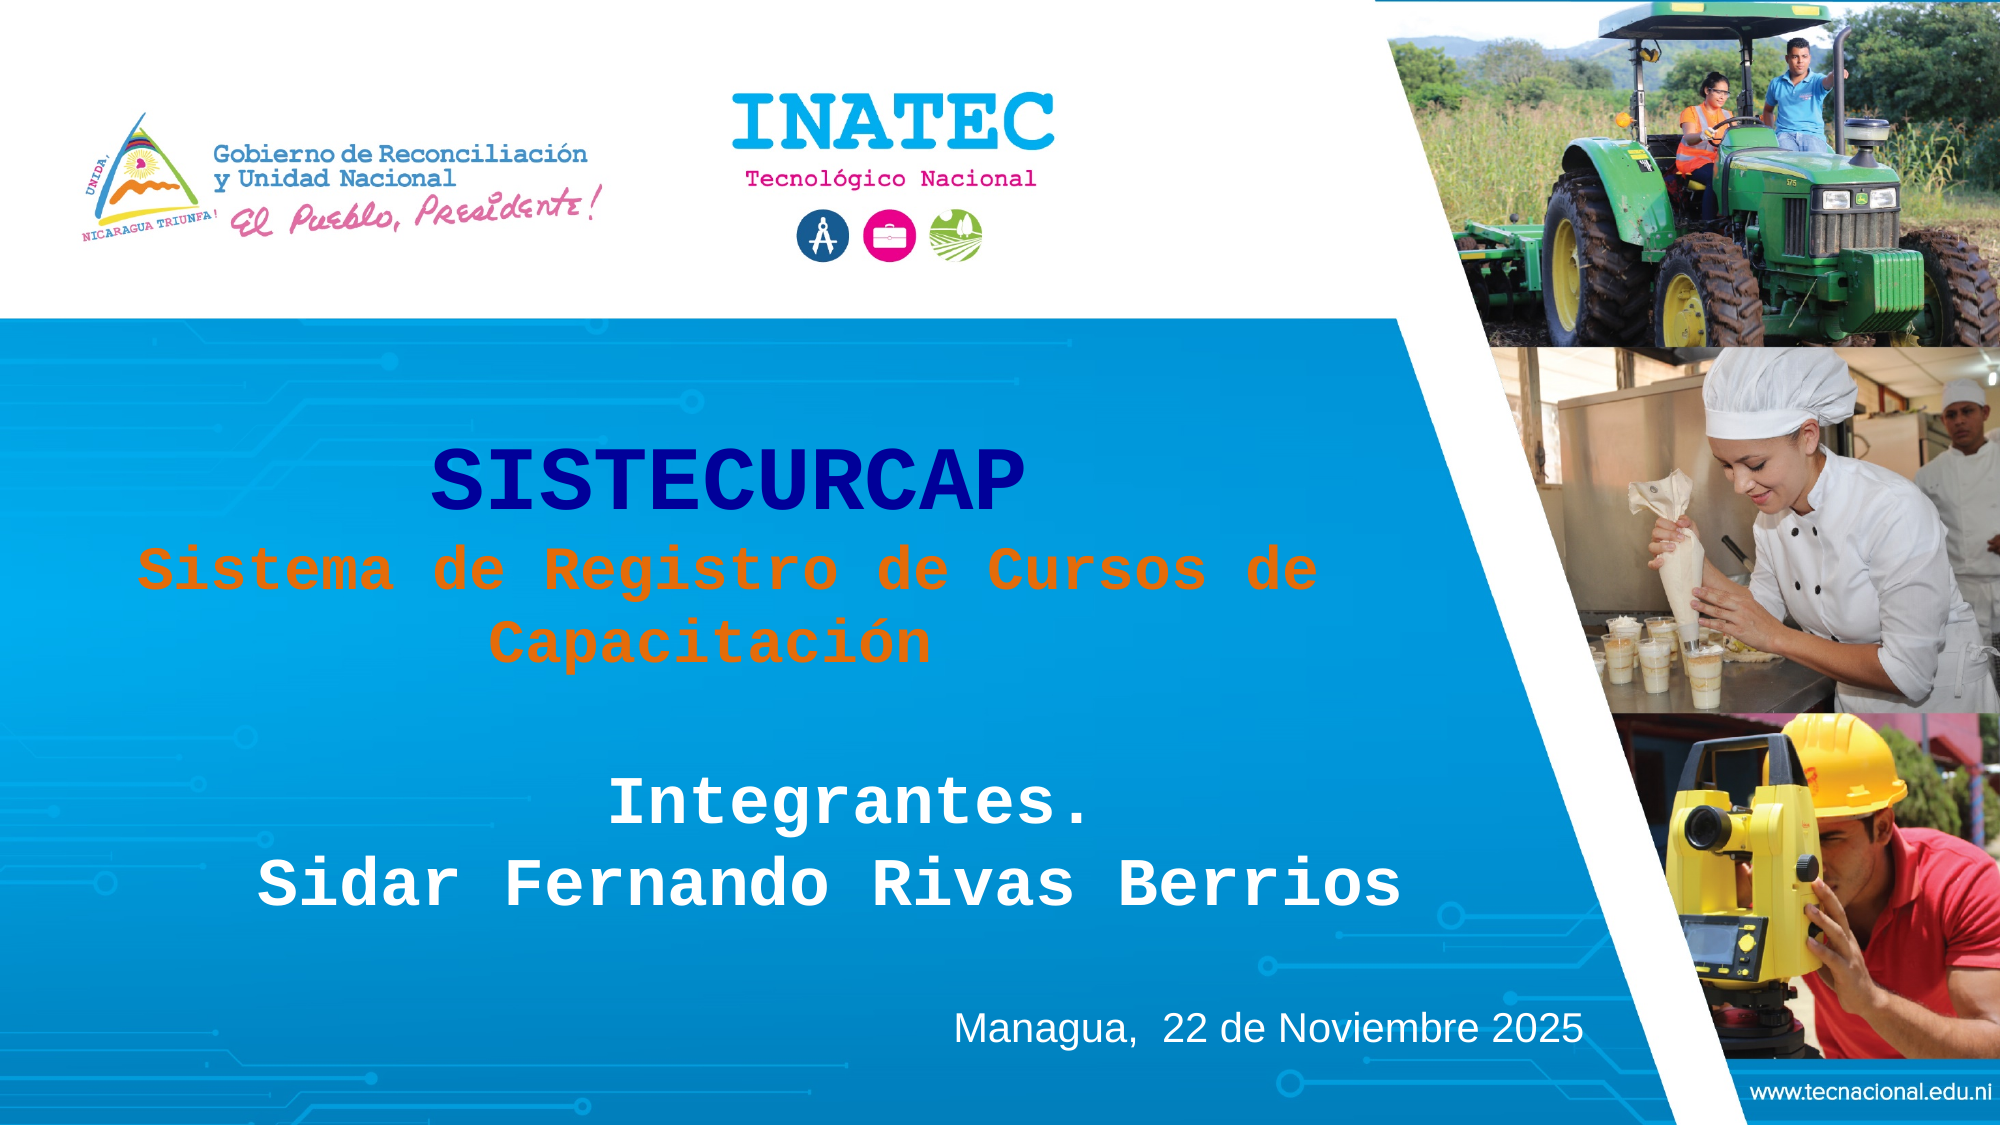

# SISTECURCAP Sistema de Registro de Cursos de Capacitación
Integrantes.
Sidar Fernando Rivas Berrios
Managua,  22 de Noviembre 2025